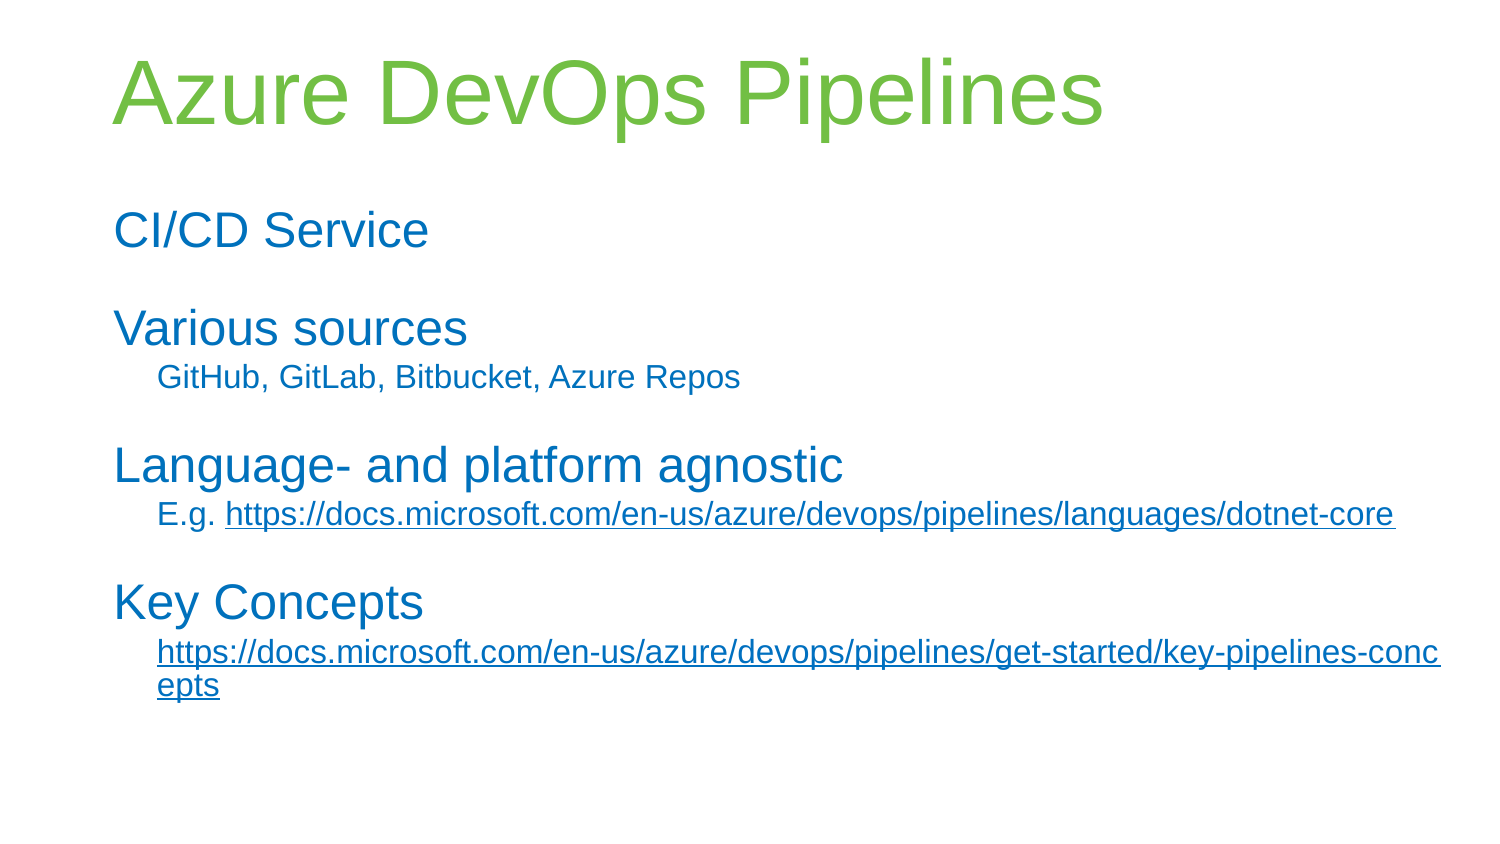

# Azure DevOps Pipelines
CI/CD Service
Various sources
GitHub, GitLab, Bitbucket, Azure Repos
Language- and platform agnostic
E.g. https://docs.microsoft.com/en-us/azure/devops/pipelines/languages/dotnet-core
Key Concepts
https://docs.microsoft.com/en-us/azure/devops/pipelines/get-started/key-pipelines-concepts